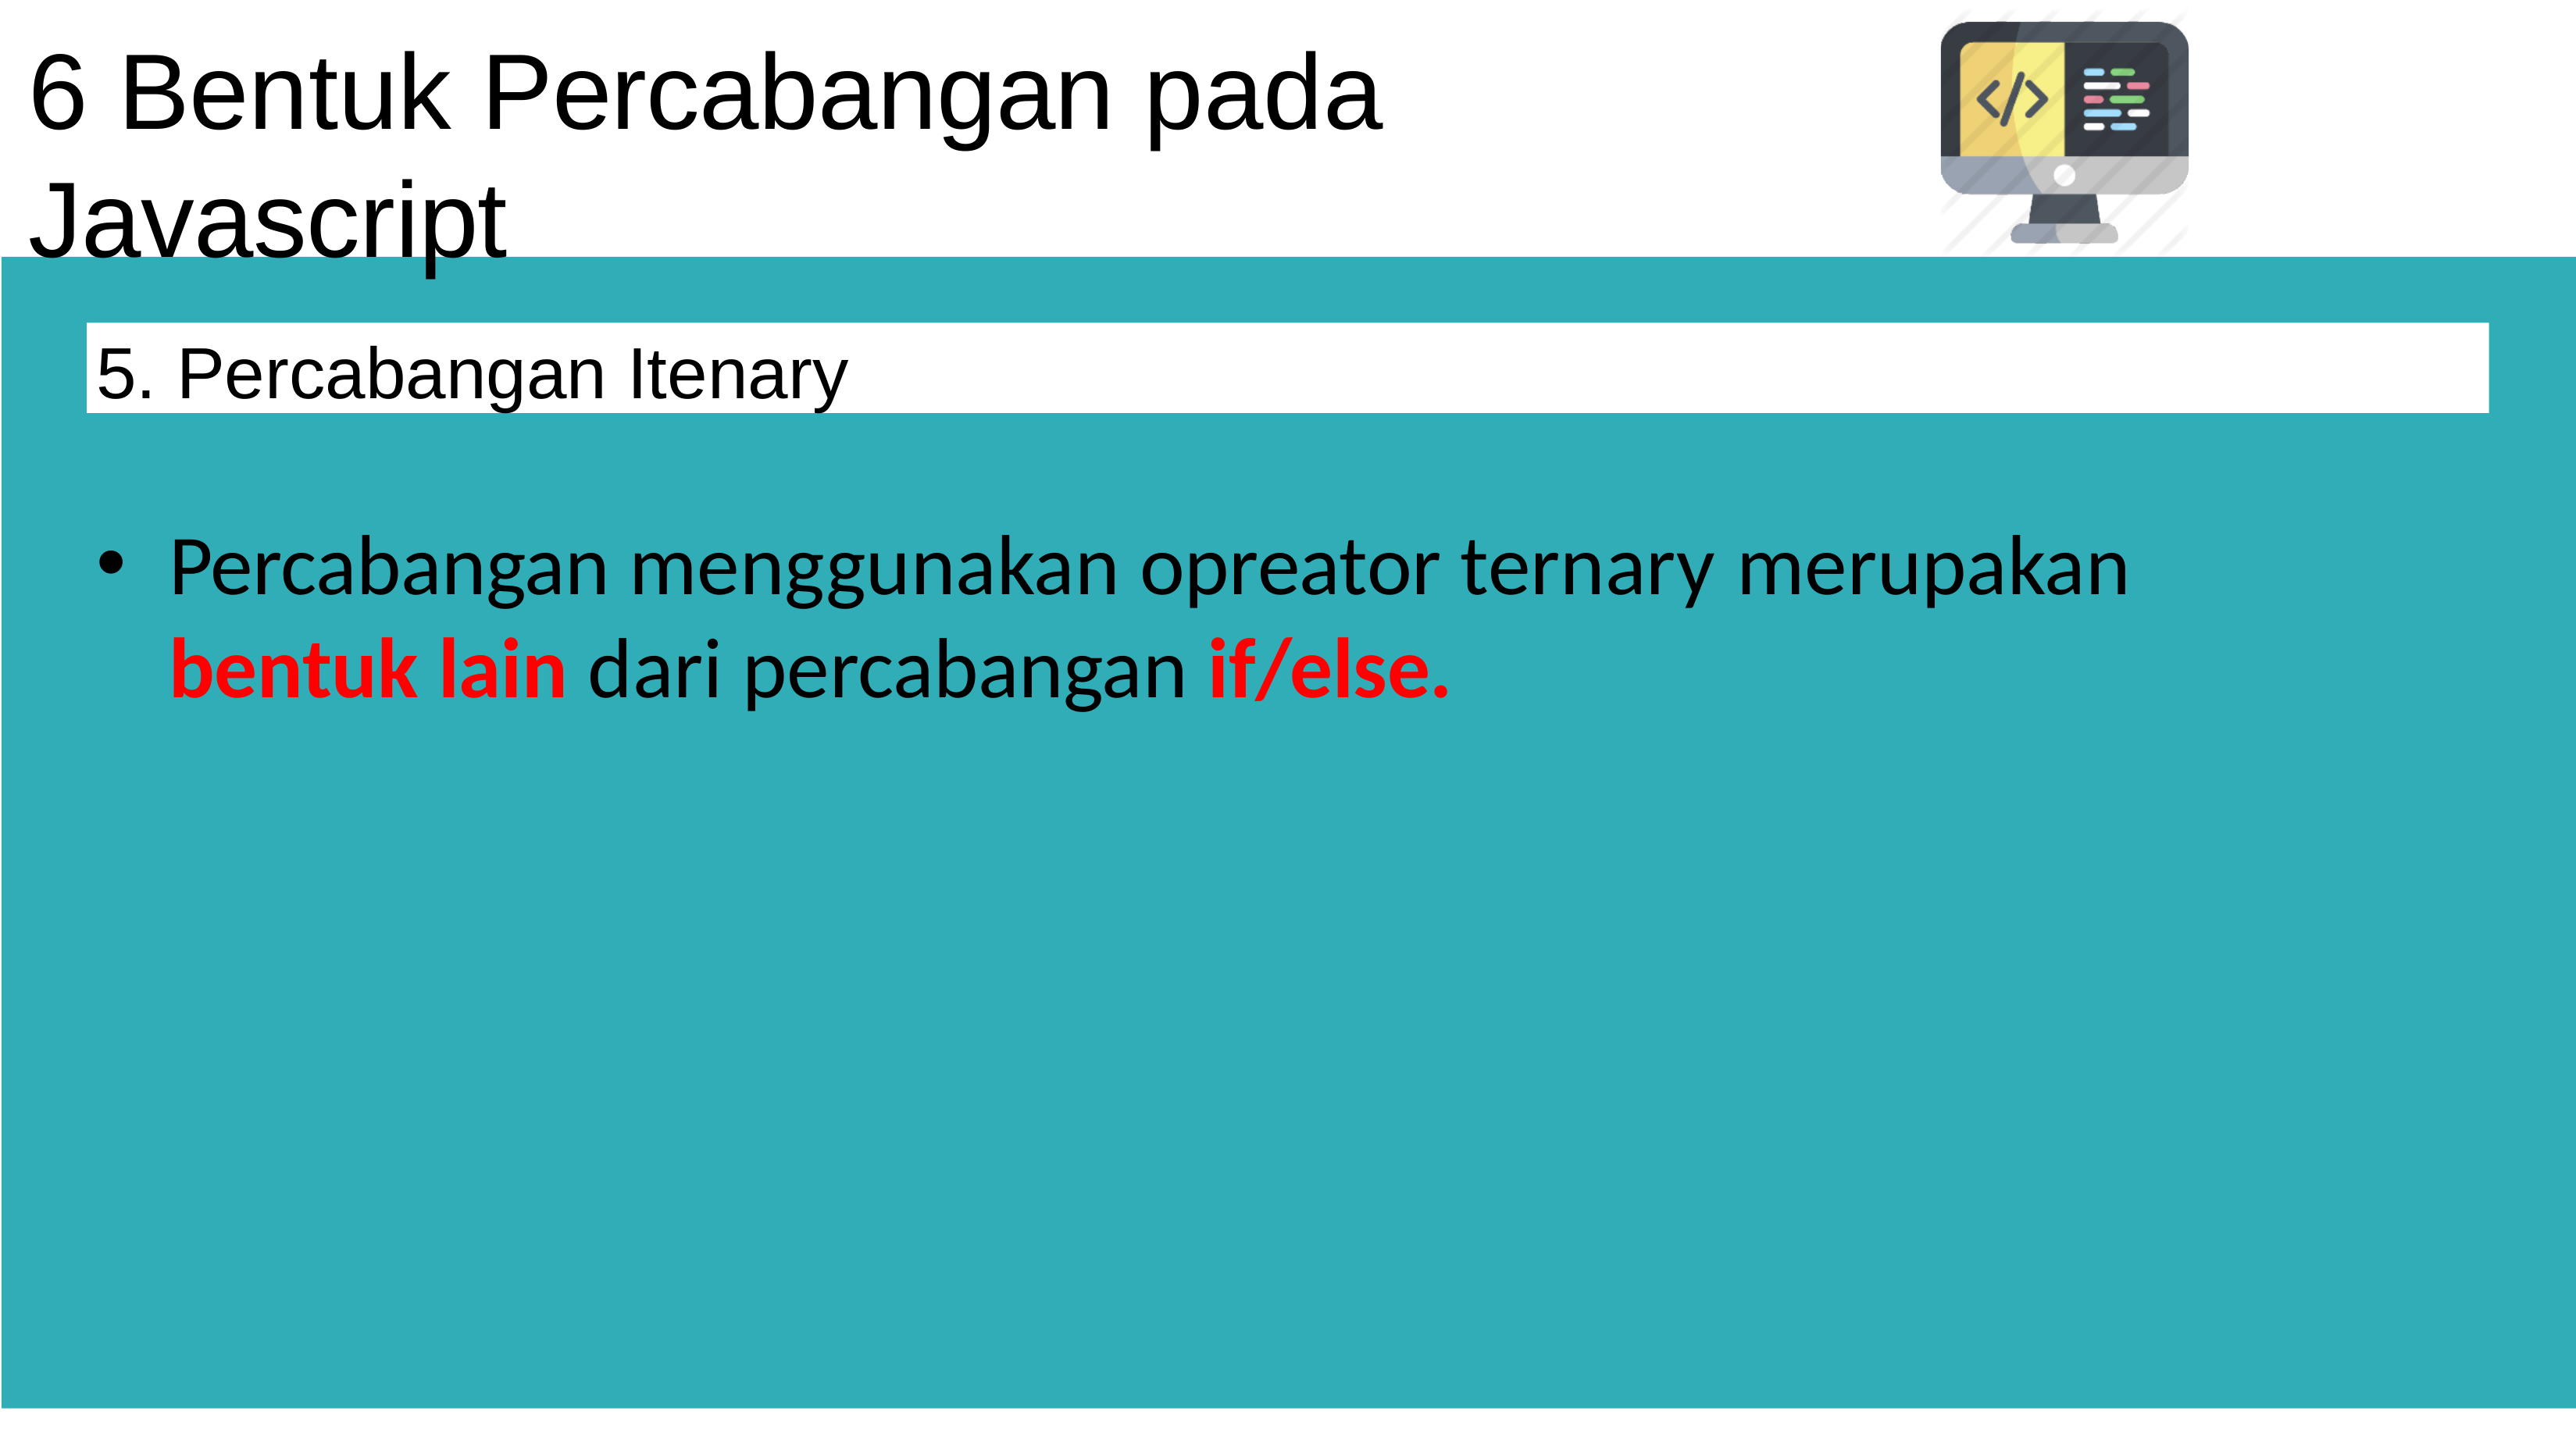

# 6 Bentuk Percabangan pada Javascript

5. Percabangan Itenary
Percabangan menggunakan opreator ternary merupakan
bentuk lain dari percabangan if/else.